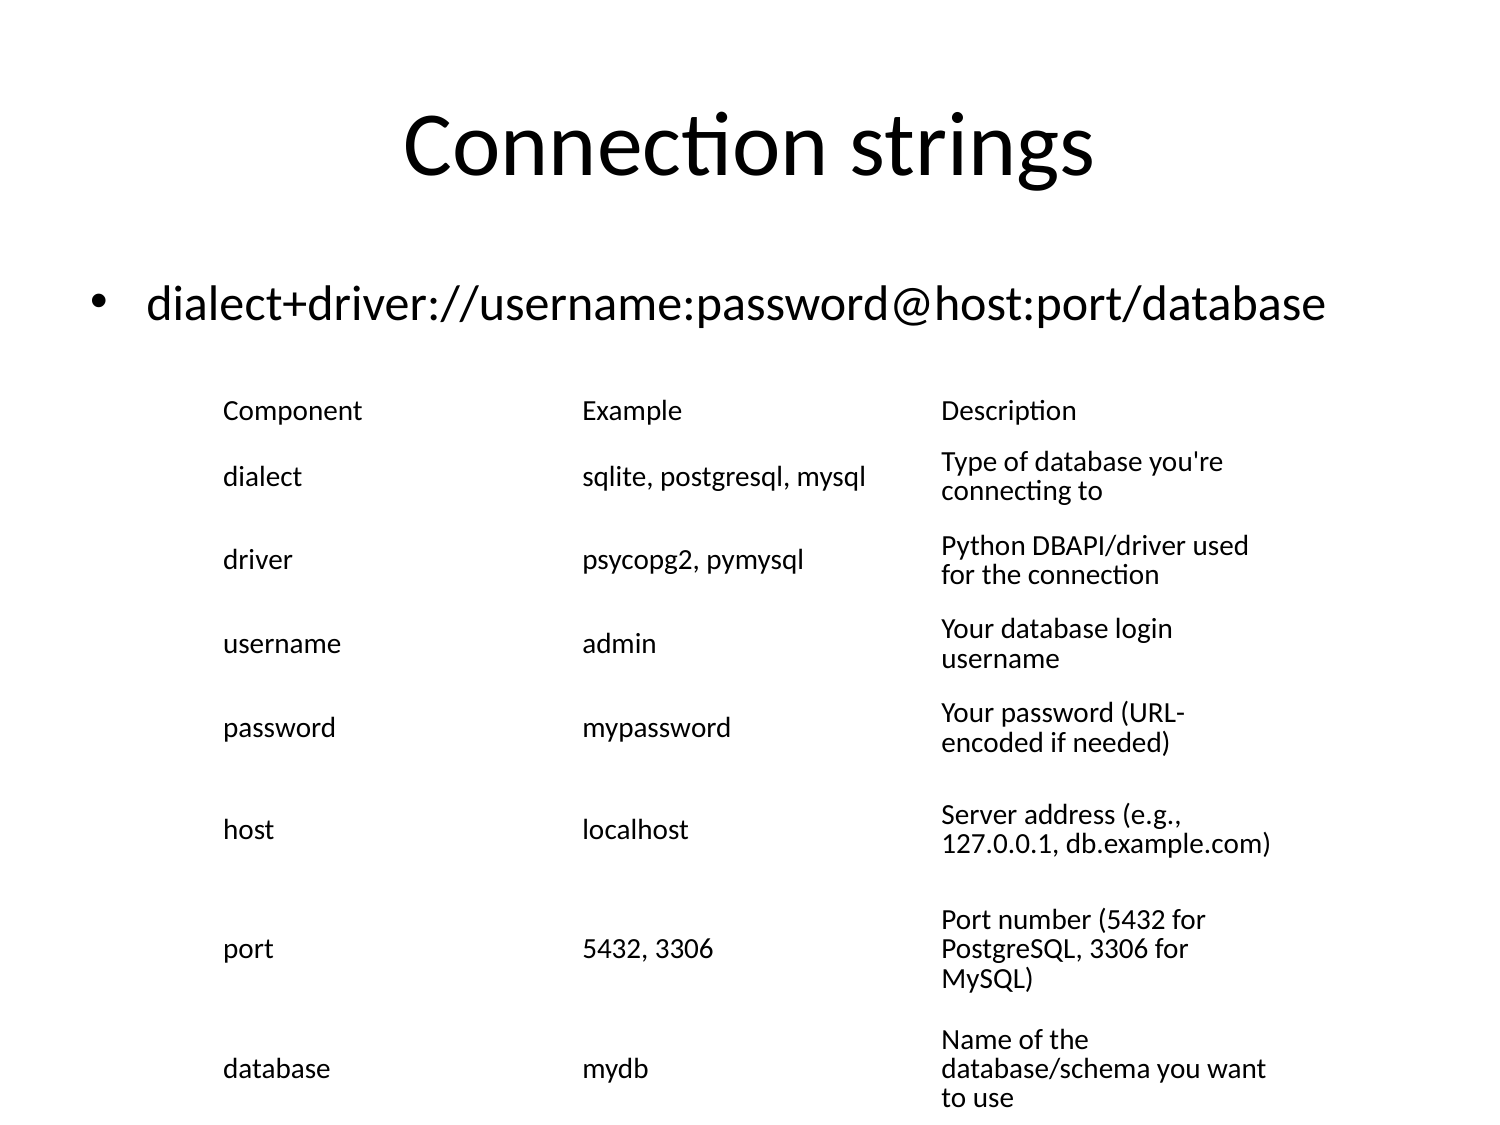

# Connection strings
dialect+driver://username:password@host:port/database

| Component | Example | Description |
| --- | --- | --- |
| dialect | sqlite, postgresql, mysql | Type of database you're connecting to |
| driver | psycopg2, pymysql | Python DBAPI/driver used for the connection |
| username | admin | Your database login username |
| password | mypassword | Your password (URL-encoded if needed) |
| host | localhost | Server address (e.g., 127.0.0.1, db.example.com) |
| port | 5432, 3306 | Port number (5432 for PostgreSQL, 3306 for MySQL) |
| database | mydb | Name of the database/schema you want to use |